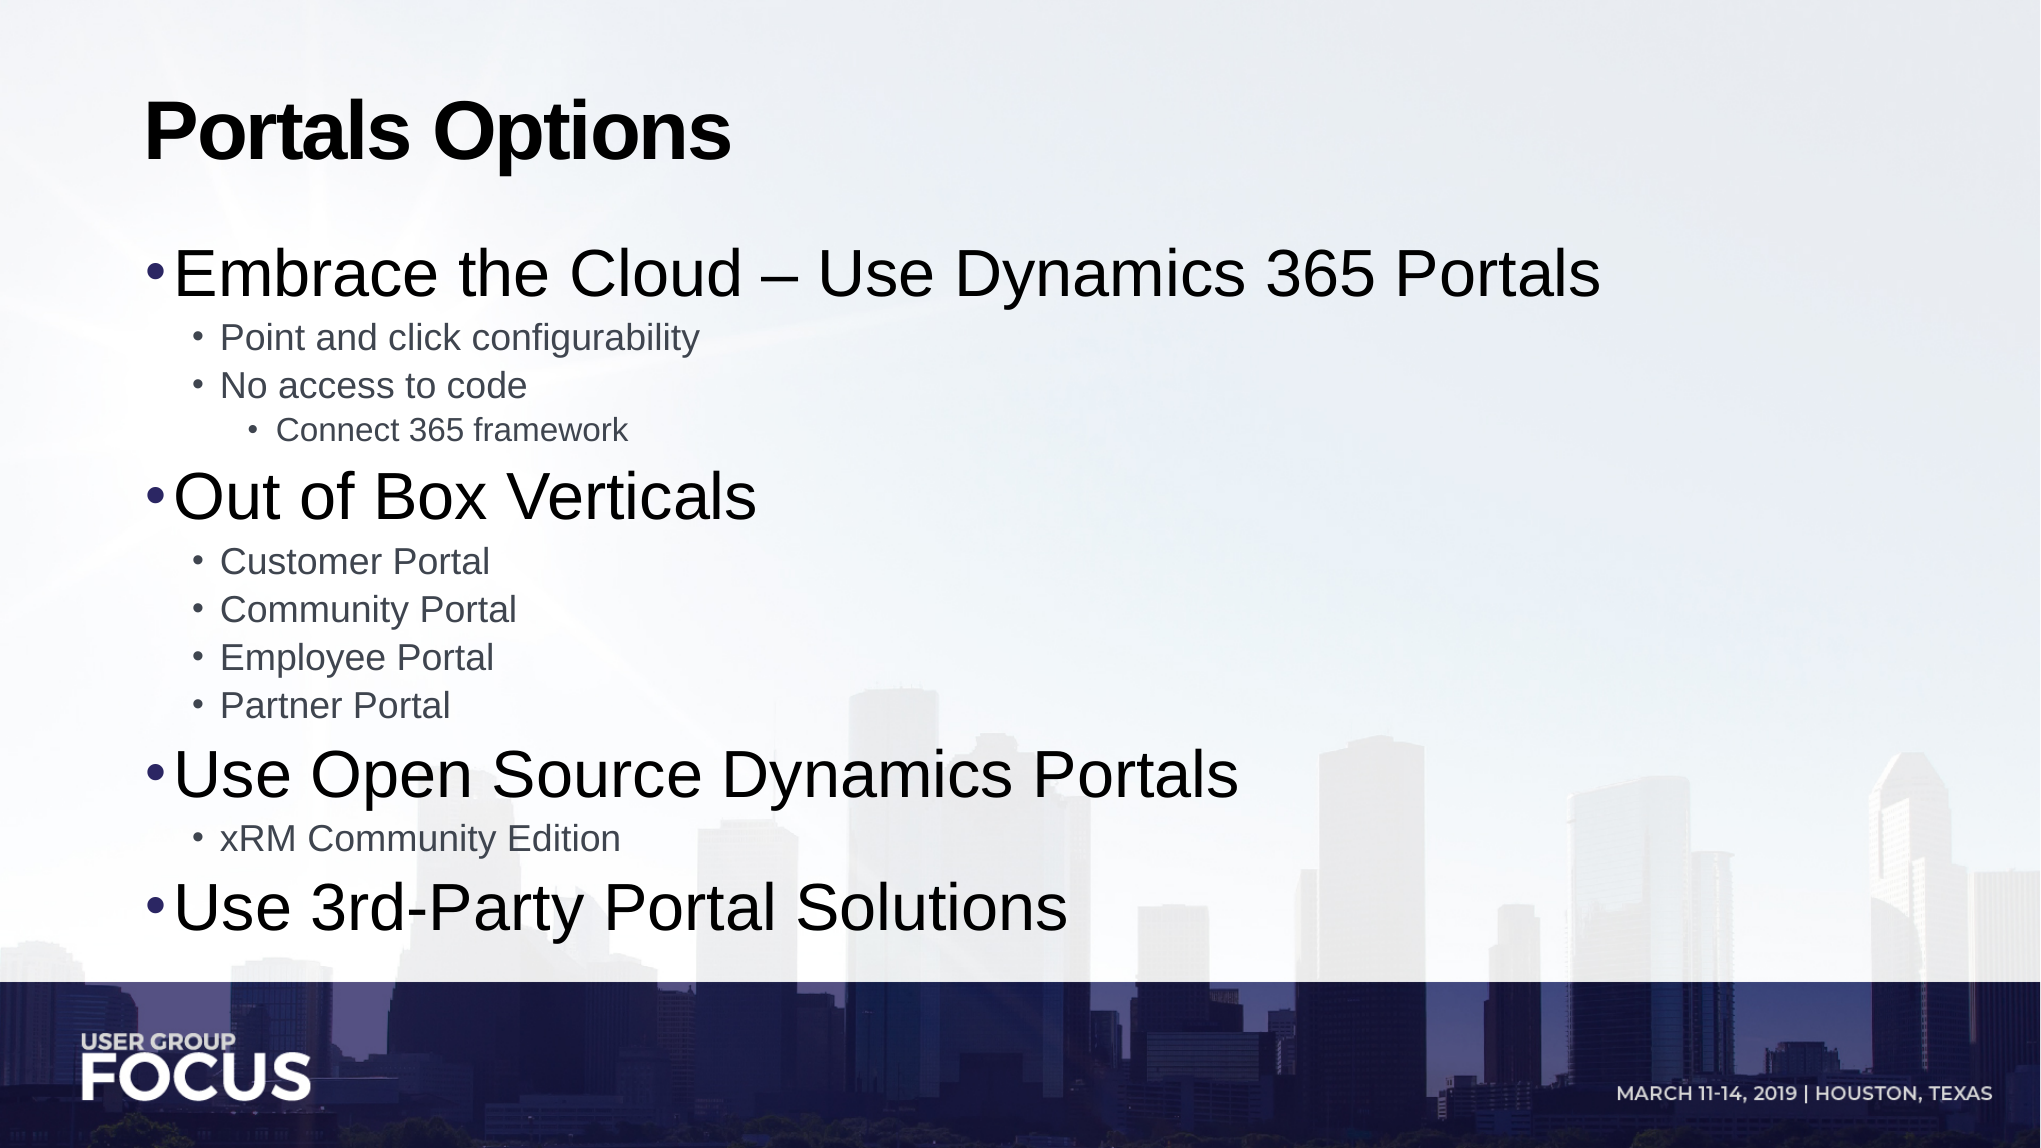

# Portals Options
Embrace the Cloud – Use Dynamics 365 Portals
Point and click configurability
No access to code
Connect 365 framework
Out of Box Verticals
Customer Portal
Community Portal
Employee Portal
Partner Portal
Use Open Source Dynamics Portals
xRM Community Edition
Use 3rd-Party Portal Solutions